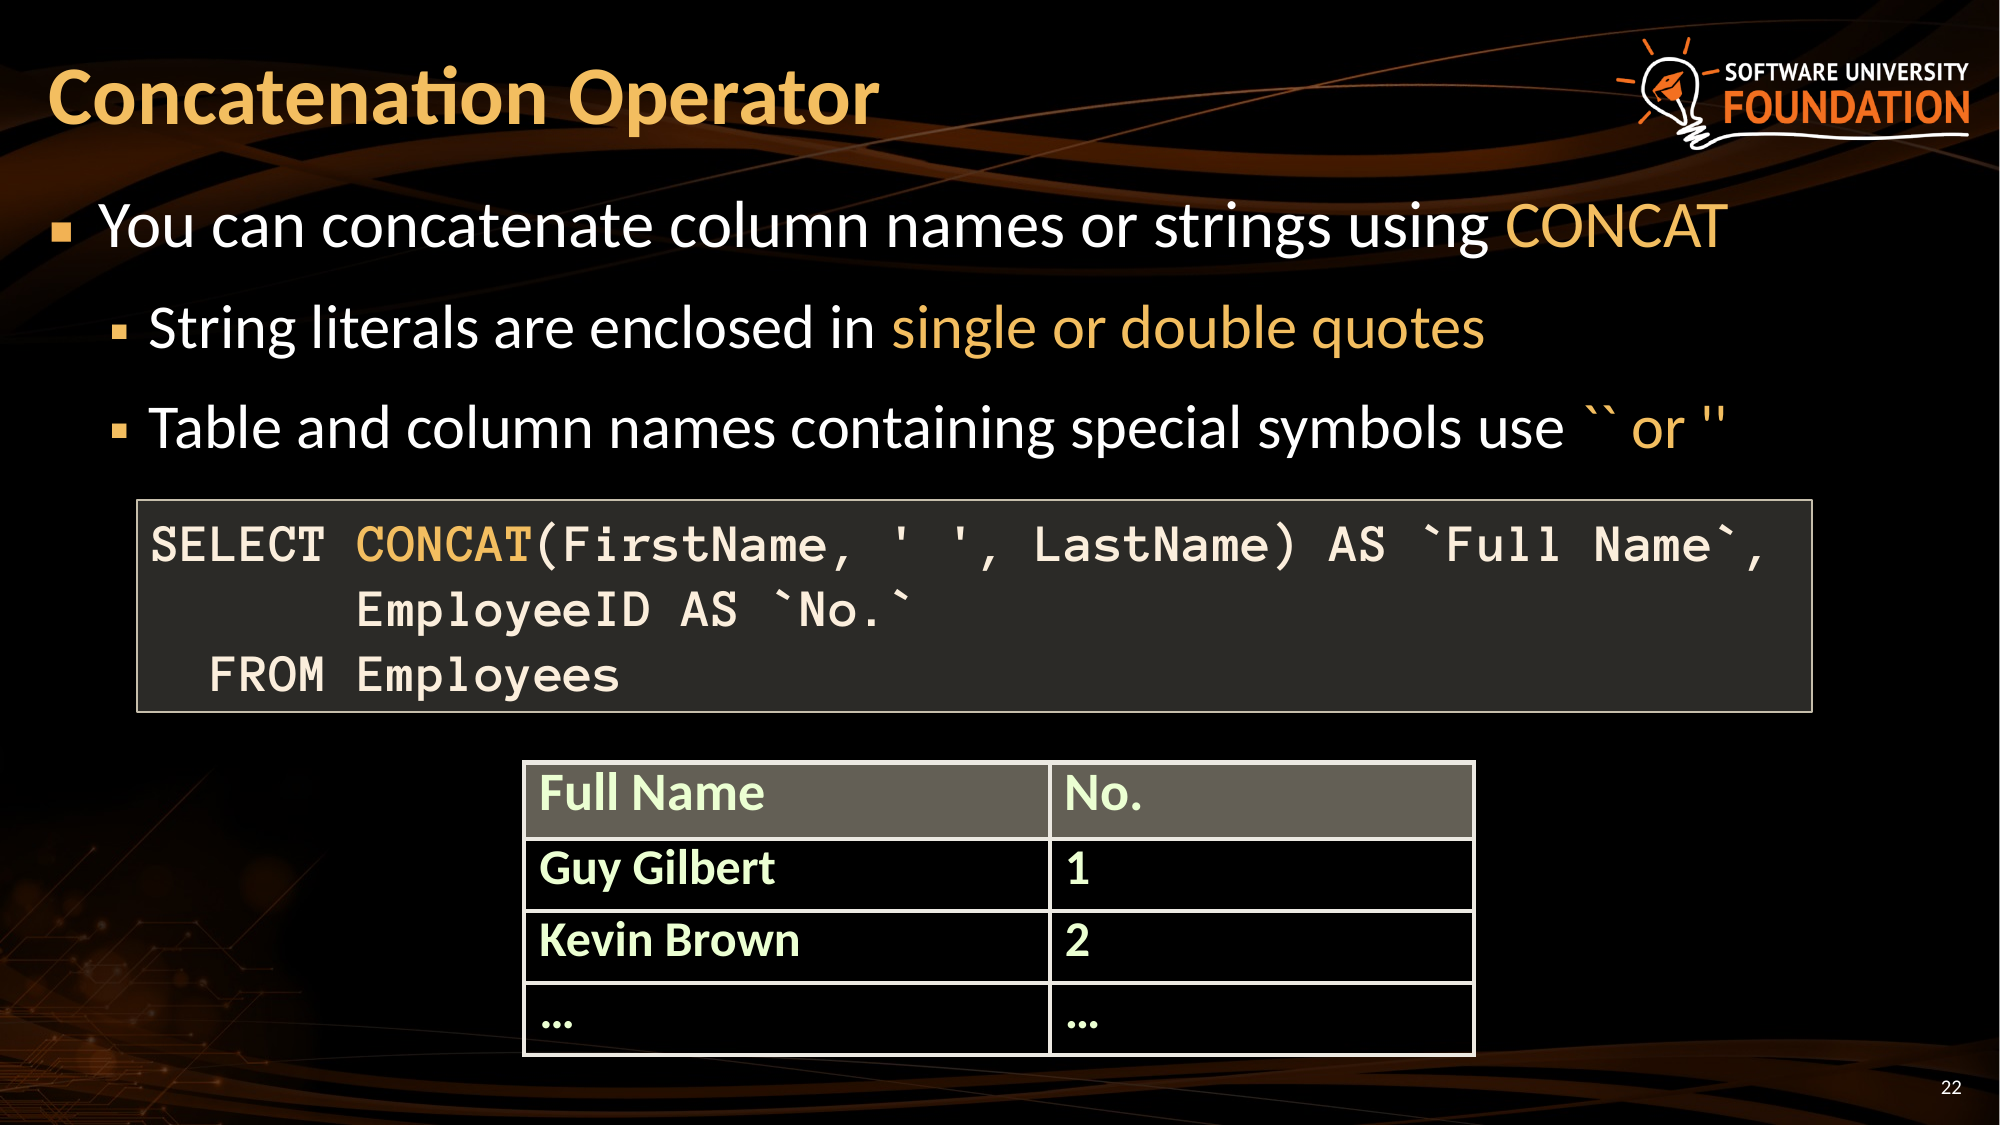

# Concatenation Operator
You can concatenate column names or strings using CONCAT
String literals are enclosed in single or double quotes
Table and column names containing special symbols use `` or ''
SELECT CONCAT(FirstName, ' ', LastName) AS `Full Name`,
       EmployeeID AS `No.`
  FROM Employees
| Full Name | No. |
| --- | --- |
| Guy Gilbert | 1 |
| Kevin Brown | 2 |
| … | … |
22